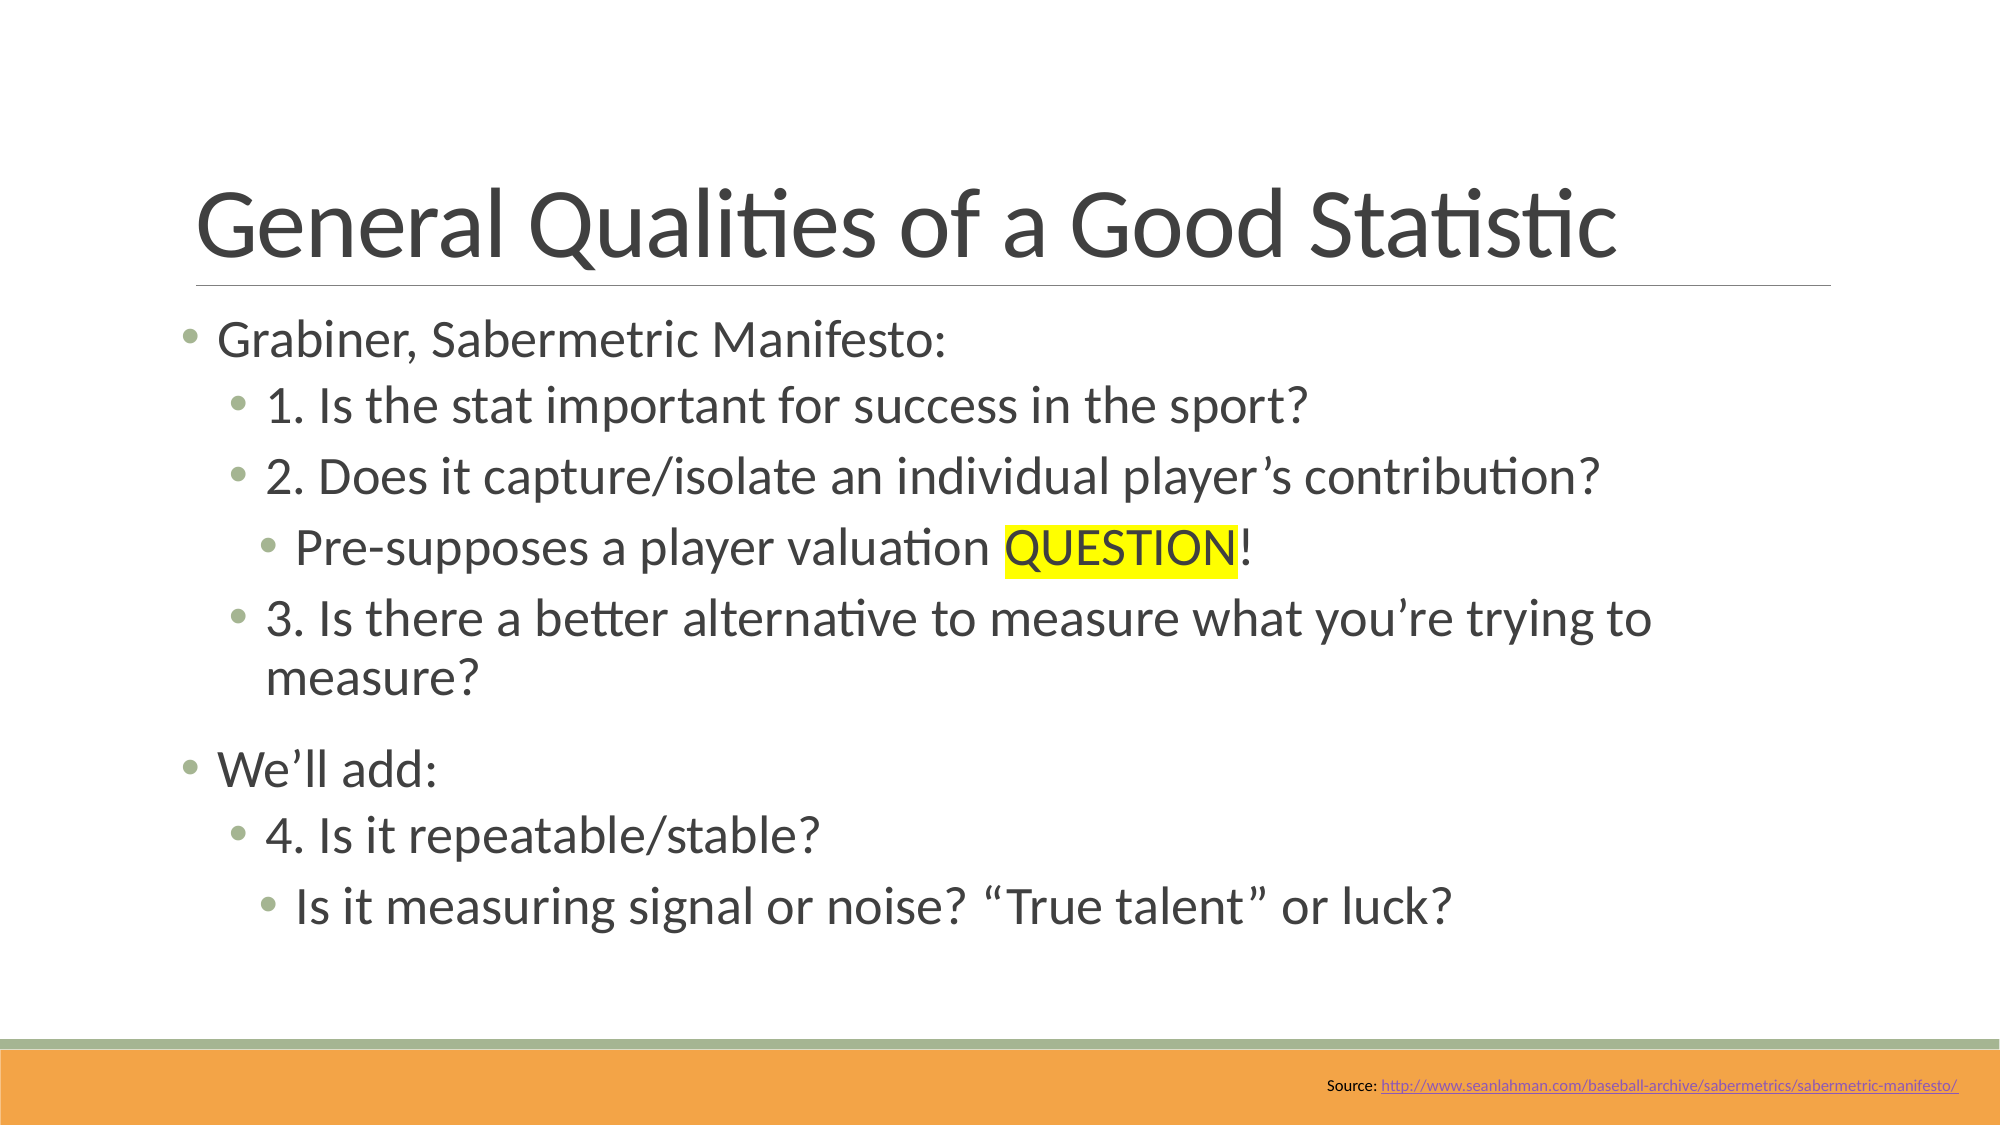

# General Qualities of a Good Statistic
Grabiner, Sabermetric Manifesto:
1. Is the stat important for success in the sport?
2. Does it capture/isolate an individual player’s contribution?
Pre-supposes a player valuation QUESTION!
3. Is there a better alternative to measure what you’re trying to measure?
We’ll add:
4. Is it repeatable/stable?
Is it measuring signal or noise? “True talent” or luck?

Source: http://www.seanlahman.com/baseball-archive/sabermetrics/sabermetric-manifesto/